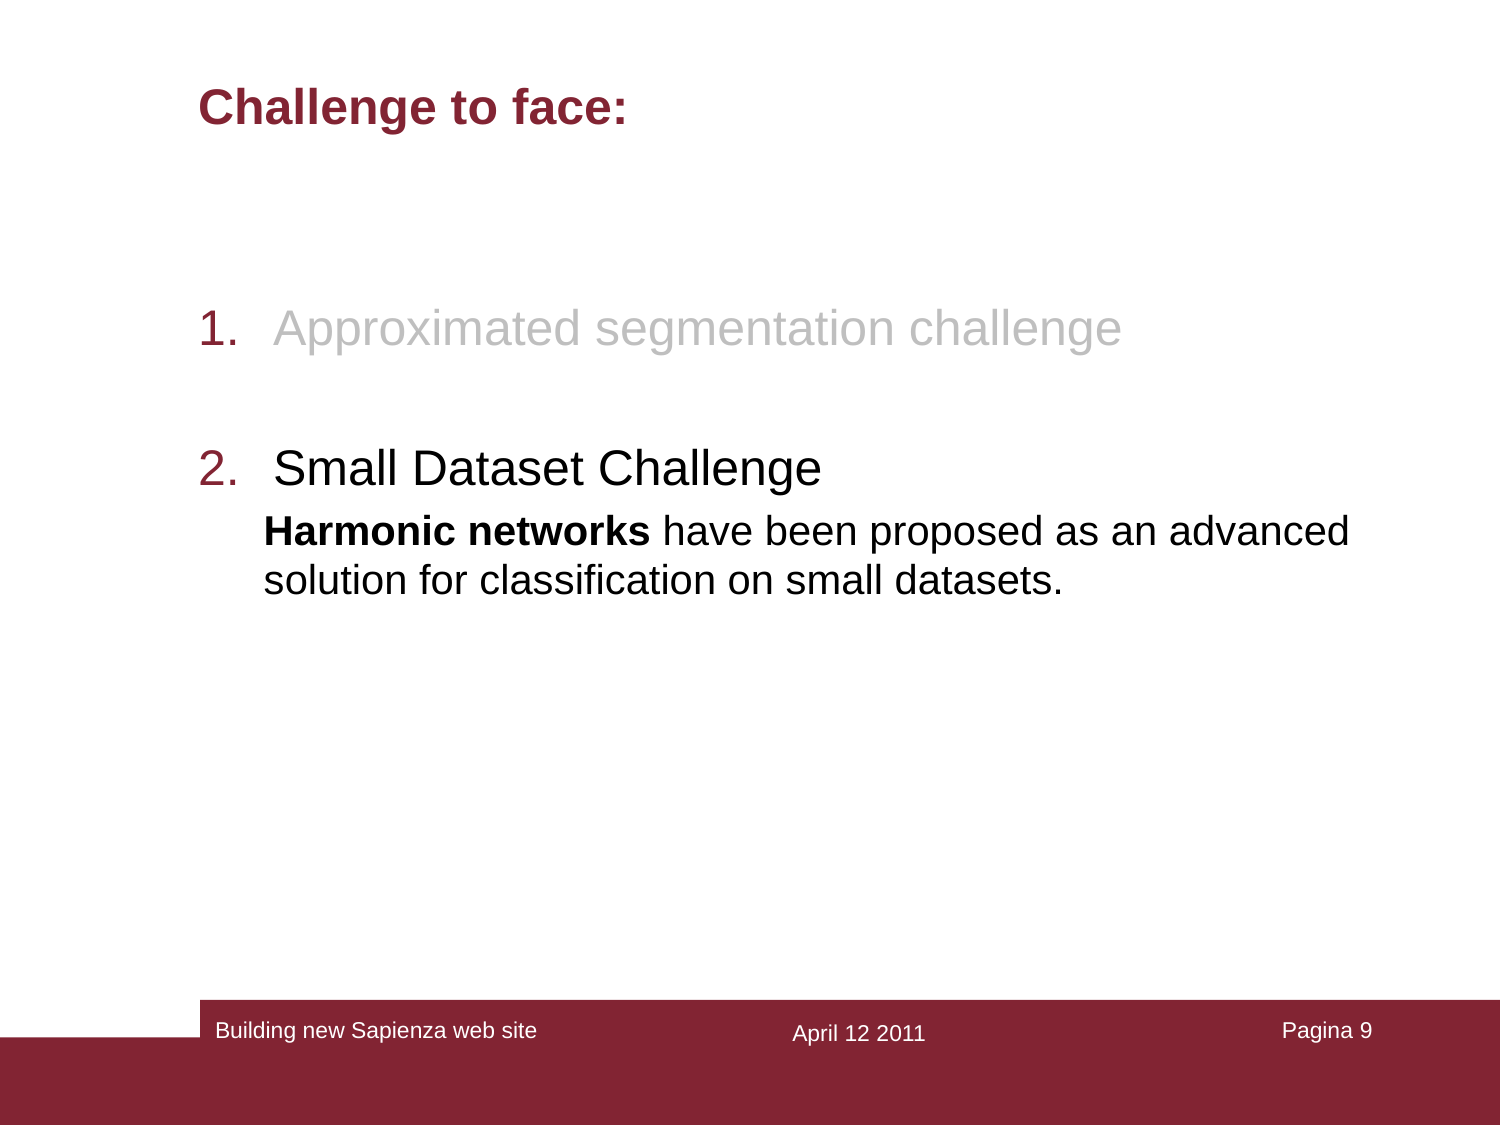

# Challenge to face:
Approximated segmentation challenge

Small Dataset Challenge
Harmonic networks have been proposed as an advanced solution for classification on small datasets.
Building new Sapienza web site
Pagina 9
April 12 2011